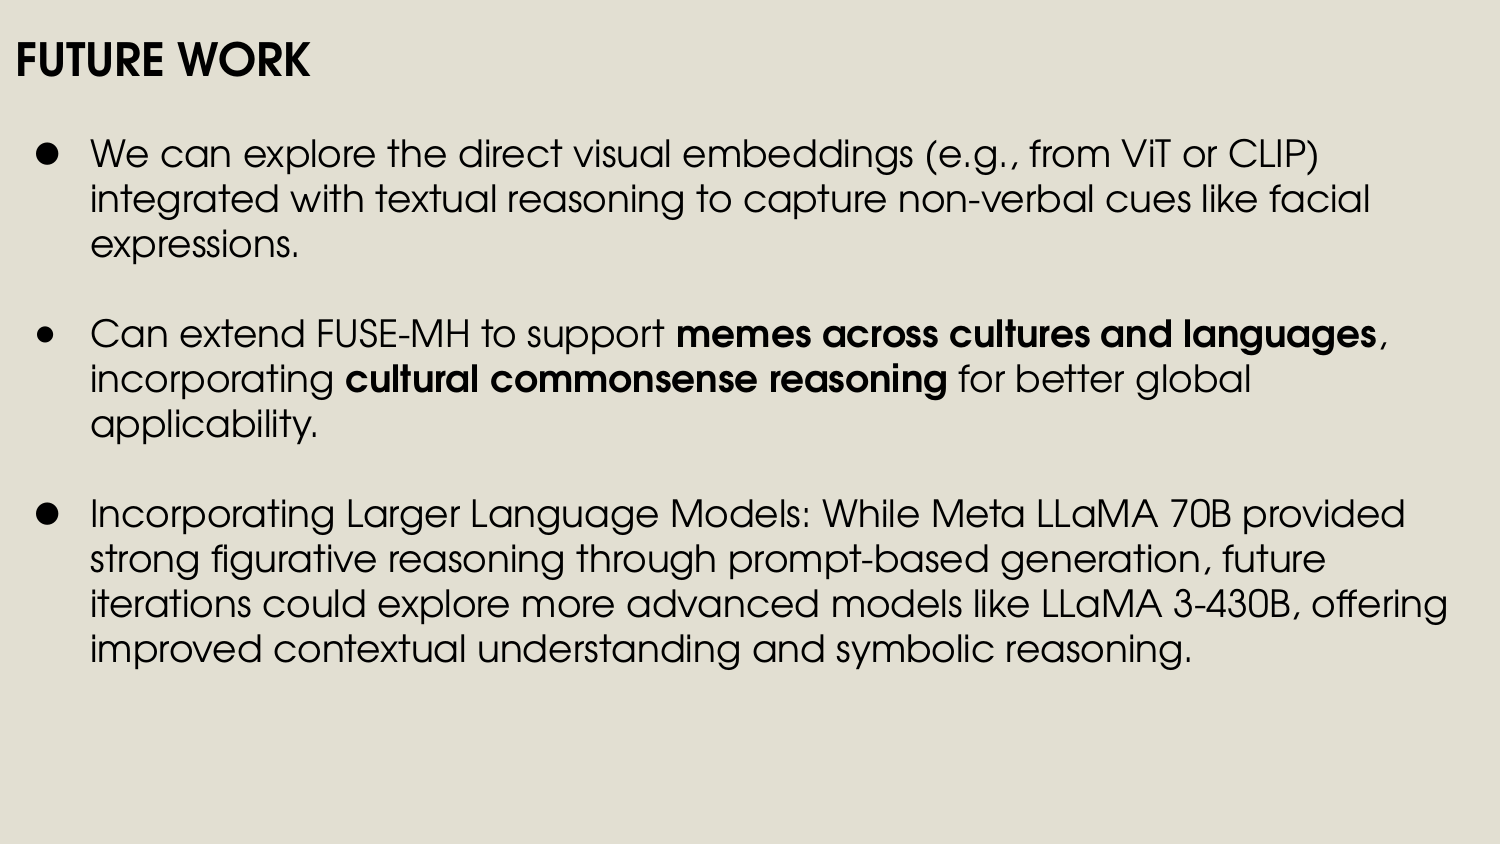

FUTURE WORK

We can explore the direct visual embeddings (e.g., from ViT or CLIP) integrated with textual reasoning to capture non-verbal cues like facial expressions.

Can extend FUSE-MH to support memes across cultures and languages, incorporating cultural commonsense reasoning for better global applicability.

Incorporating Larger Language Models: While Meta LLaMA 70B provided strong figurative reasoning through prompt-based generation, future iterations could explore more advanced models like LLaMA 3-430B, offering improved contextual understanding and symbolic reasoning.